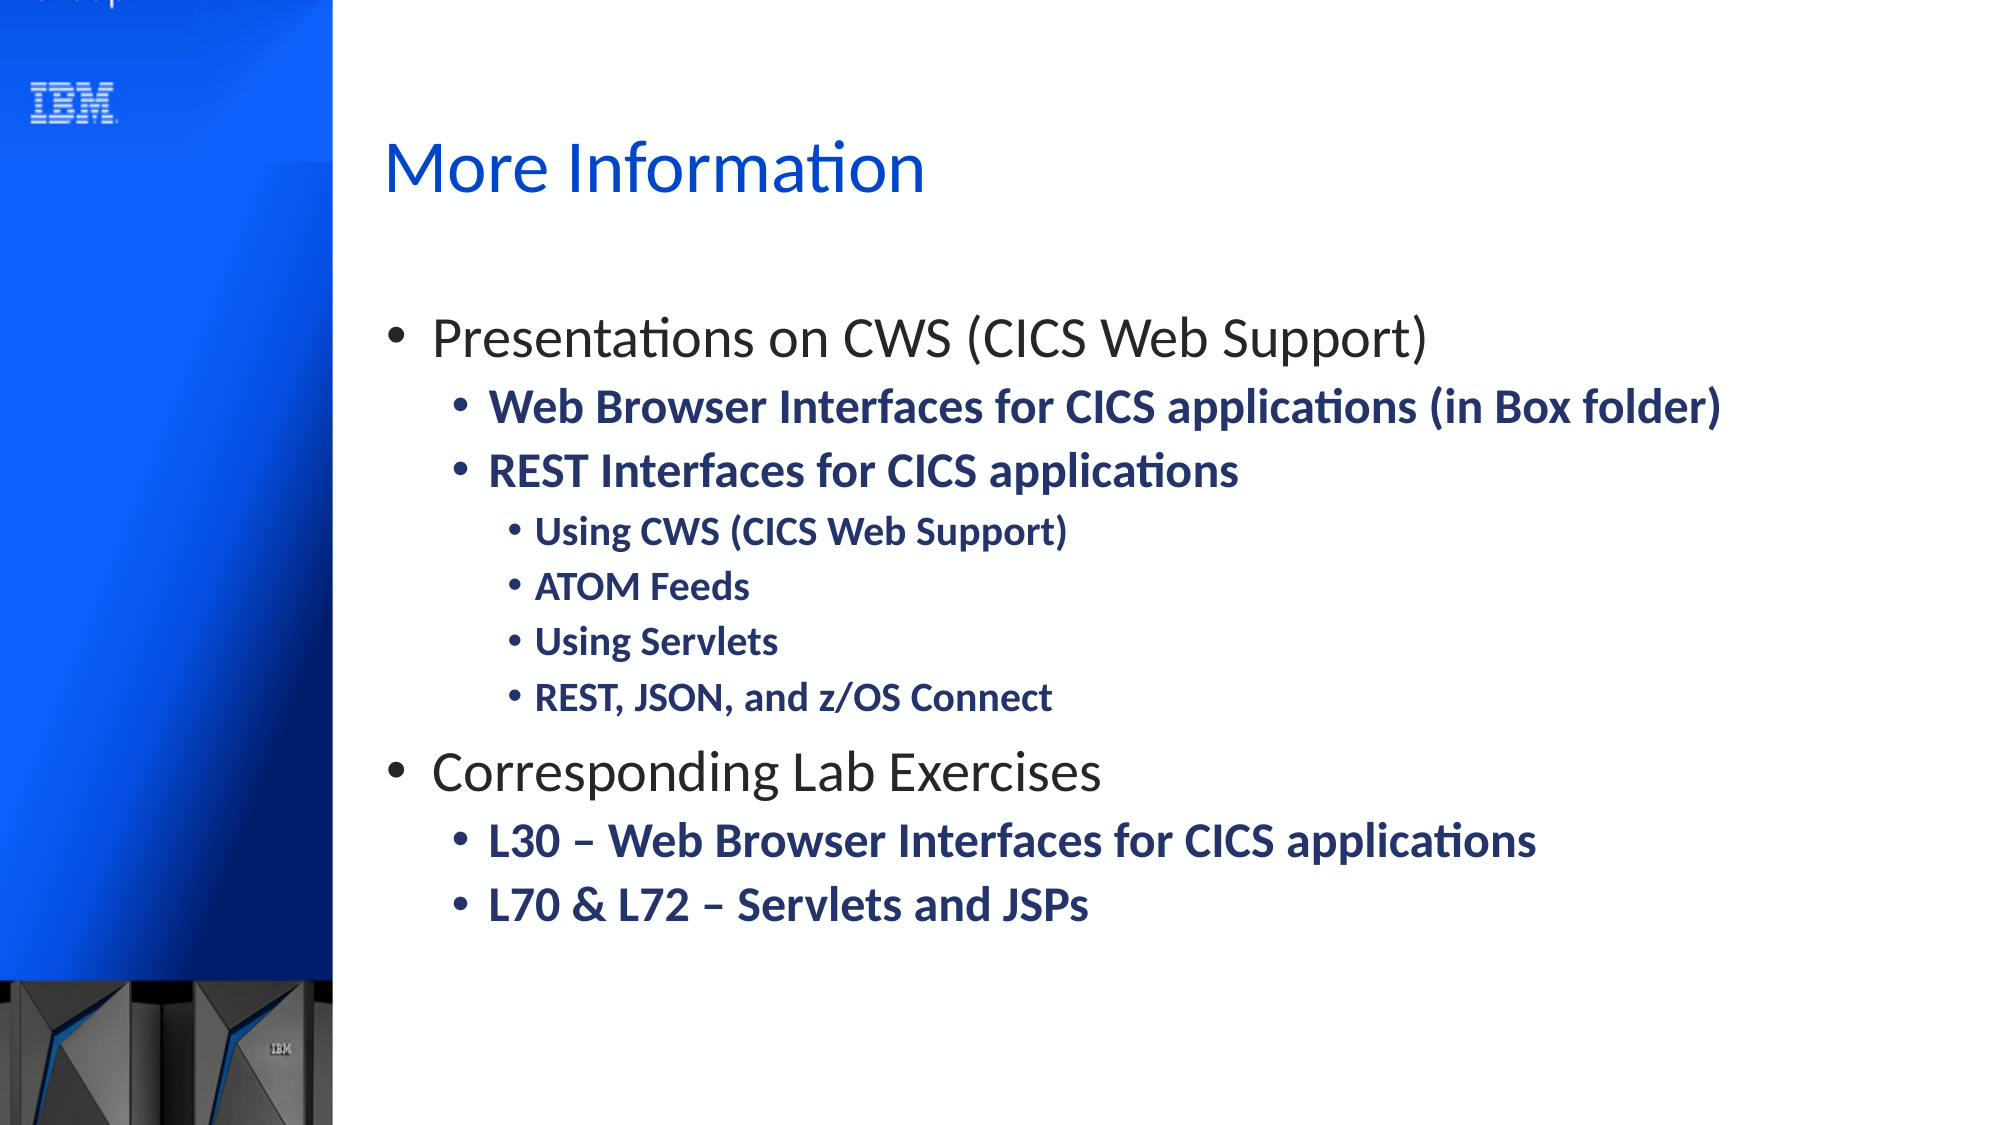

# More Information
Presentations on CWS (CICS Web Support)
Web Browser Interfaces for CICS applications (in Box folder)
REST Interfaces for CICS applications
Using CWS (CICS Web Support)
ATOM Feeds
Using Servlets
REST, JSON, and z/OS Connect
Corresponding Lab Exercises
L30 – Web Browser Interfaces for CICS applications
L70 & L72 – Servlets and JSPs

38